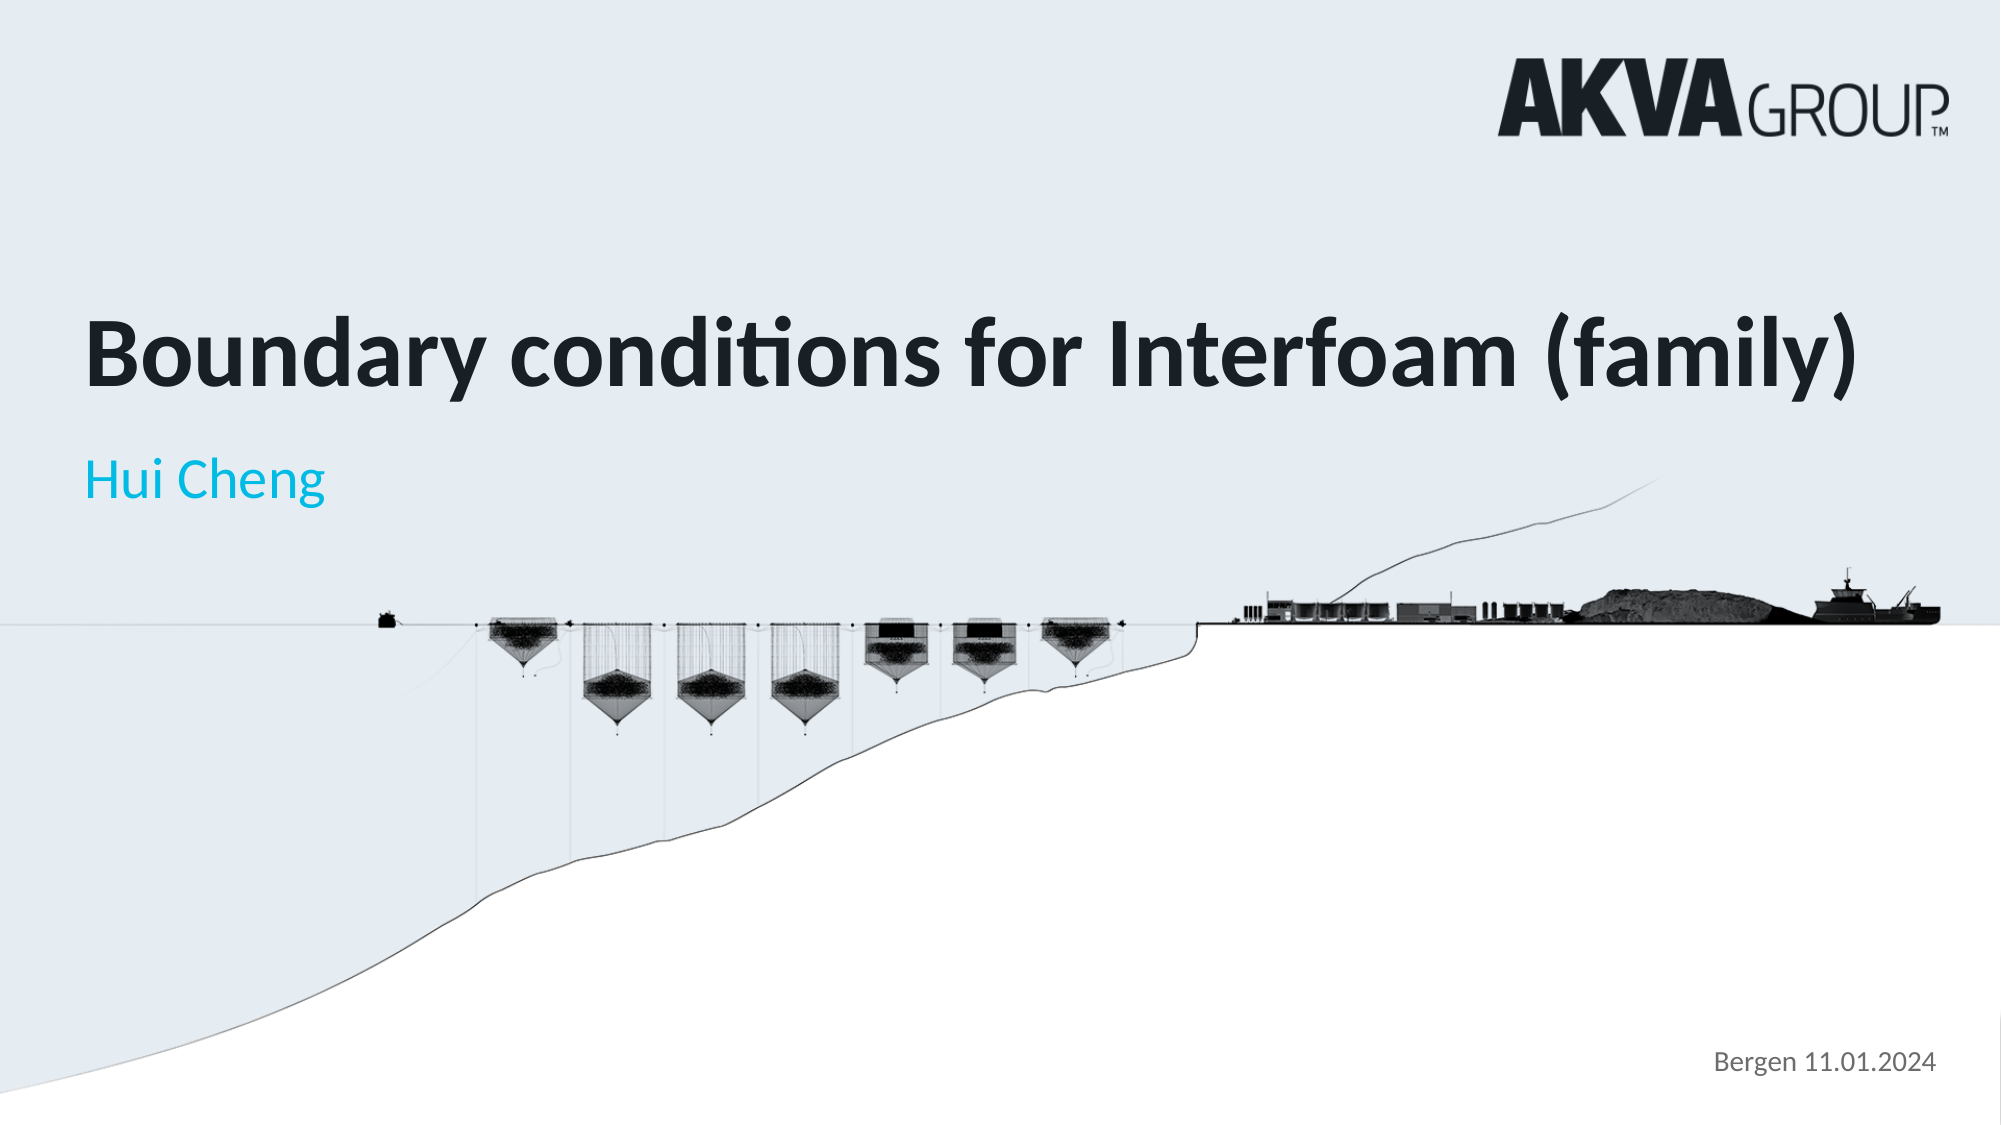

# Boundary conditions for Interfoam (family)
Hui Cheng
Bergen 11.01.2024